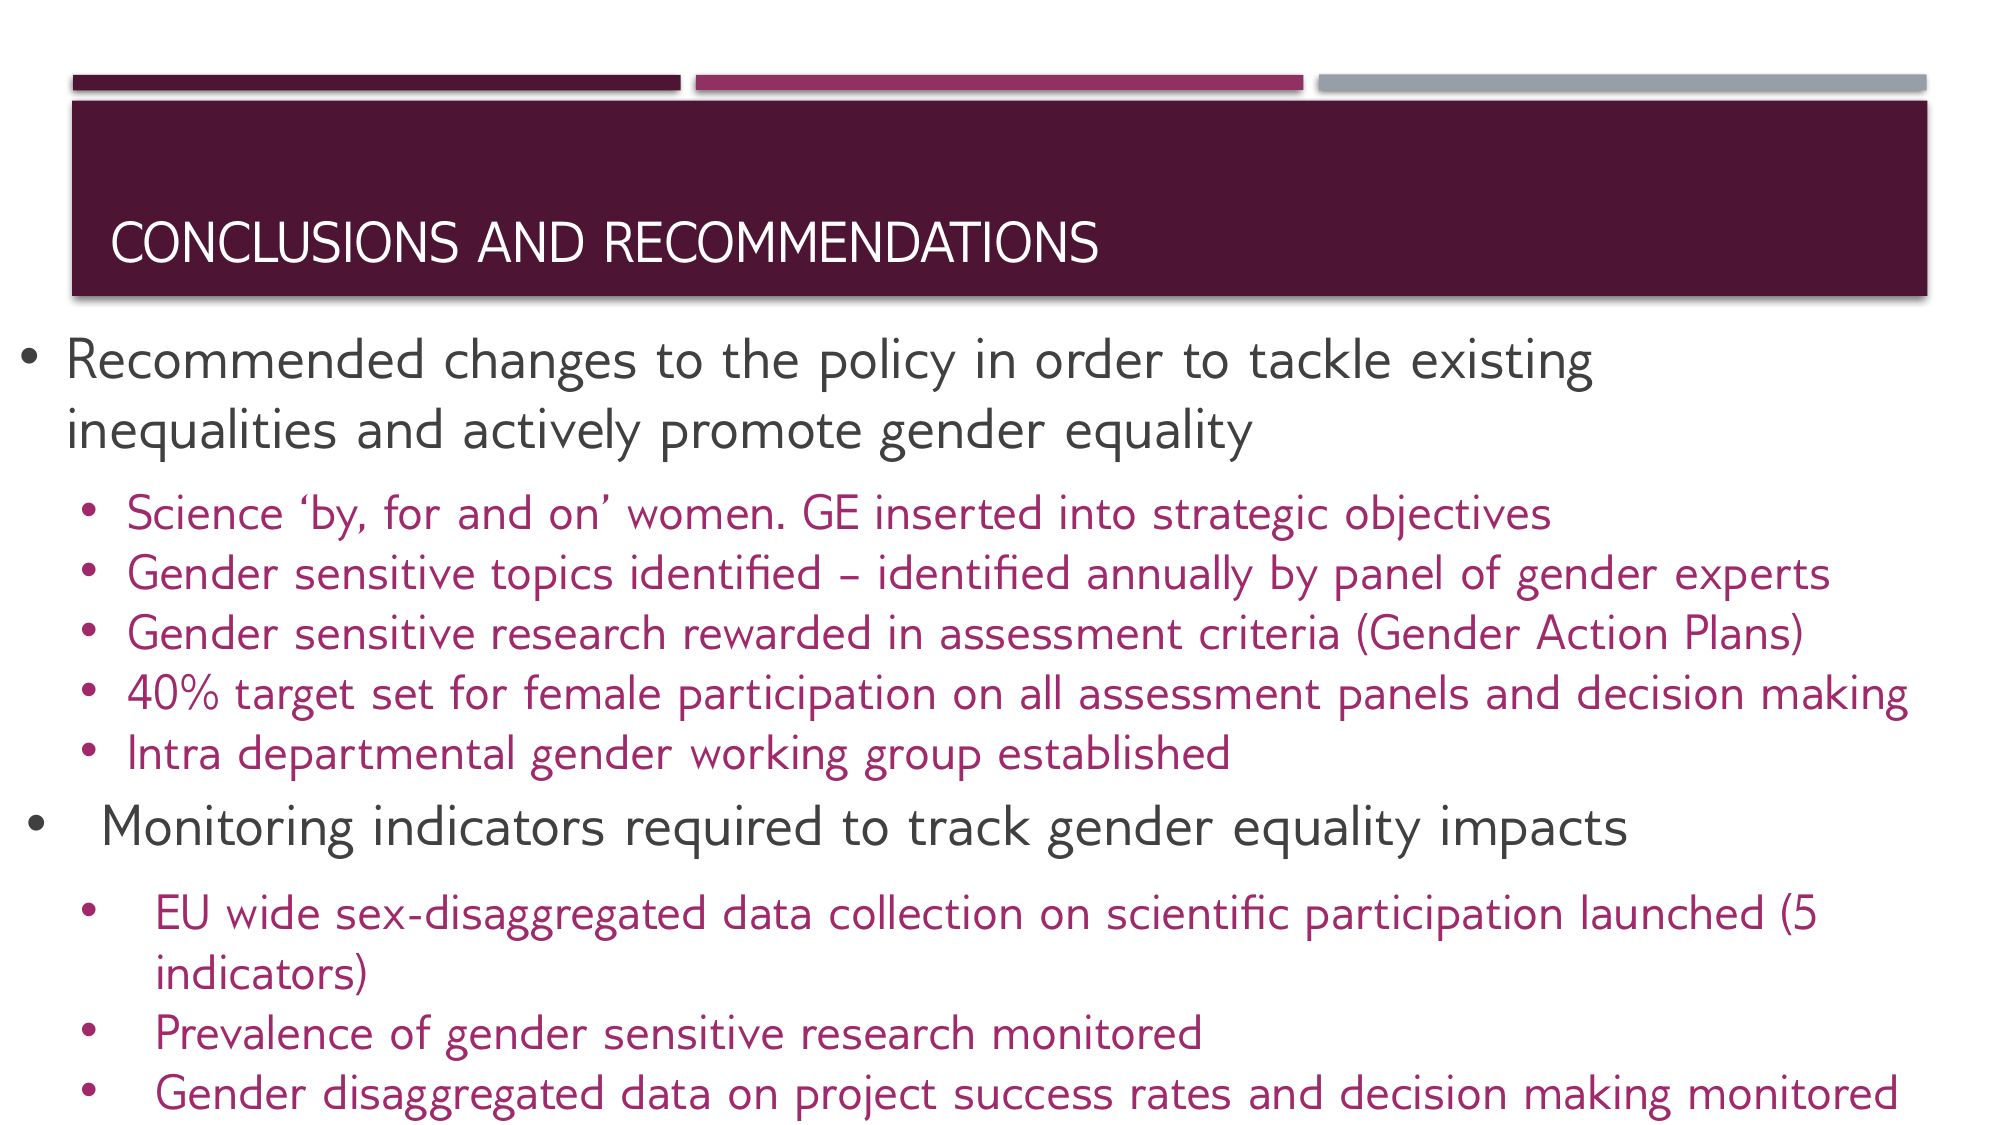

# Conclusions and recommendations
Recommended changes to the policy in order to tackle existing inequalities and actively promote gender equality
Science ‘by, for and on’ women. GE inserted into strategic objectives
Gender sensitive topics identified – identified annually by panel of gender experts
Gender sensitive research rewarded in assessment criteria (Gender Action Plans)
40% target set for female participation on all assessment panels and decision making
Intra departmental gender working group established

Monitoring indicators required to track gender equality impacts
EU wide sex-disaggregated data collection on scientific participation launched (5 indicators)
Prevalence of gender sensitive research monitored
Gender disaggregated data on project success rates and decision making monitored